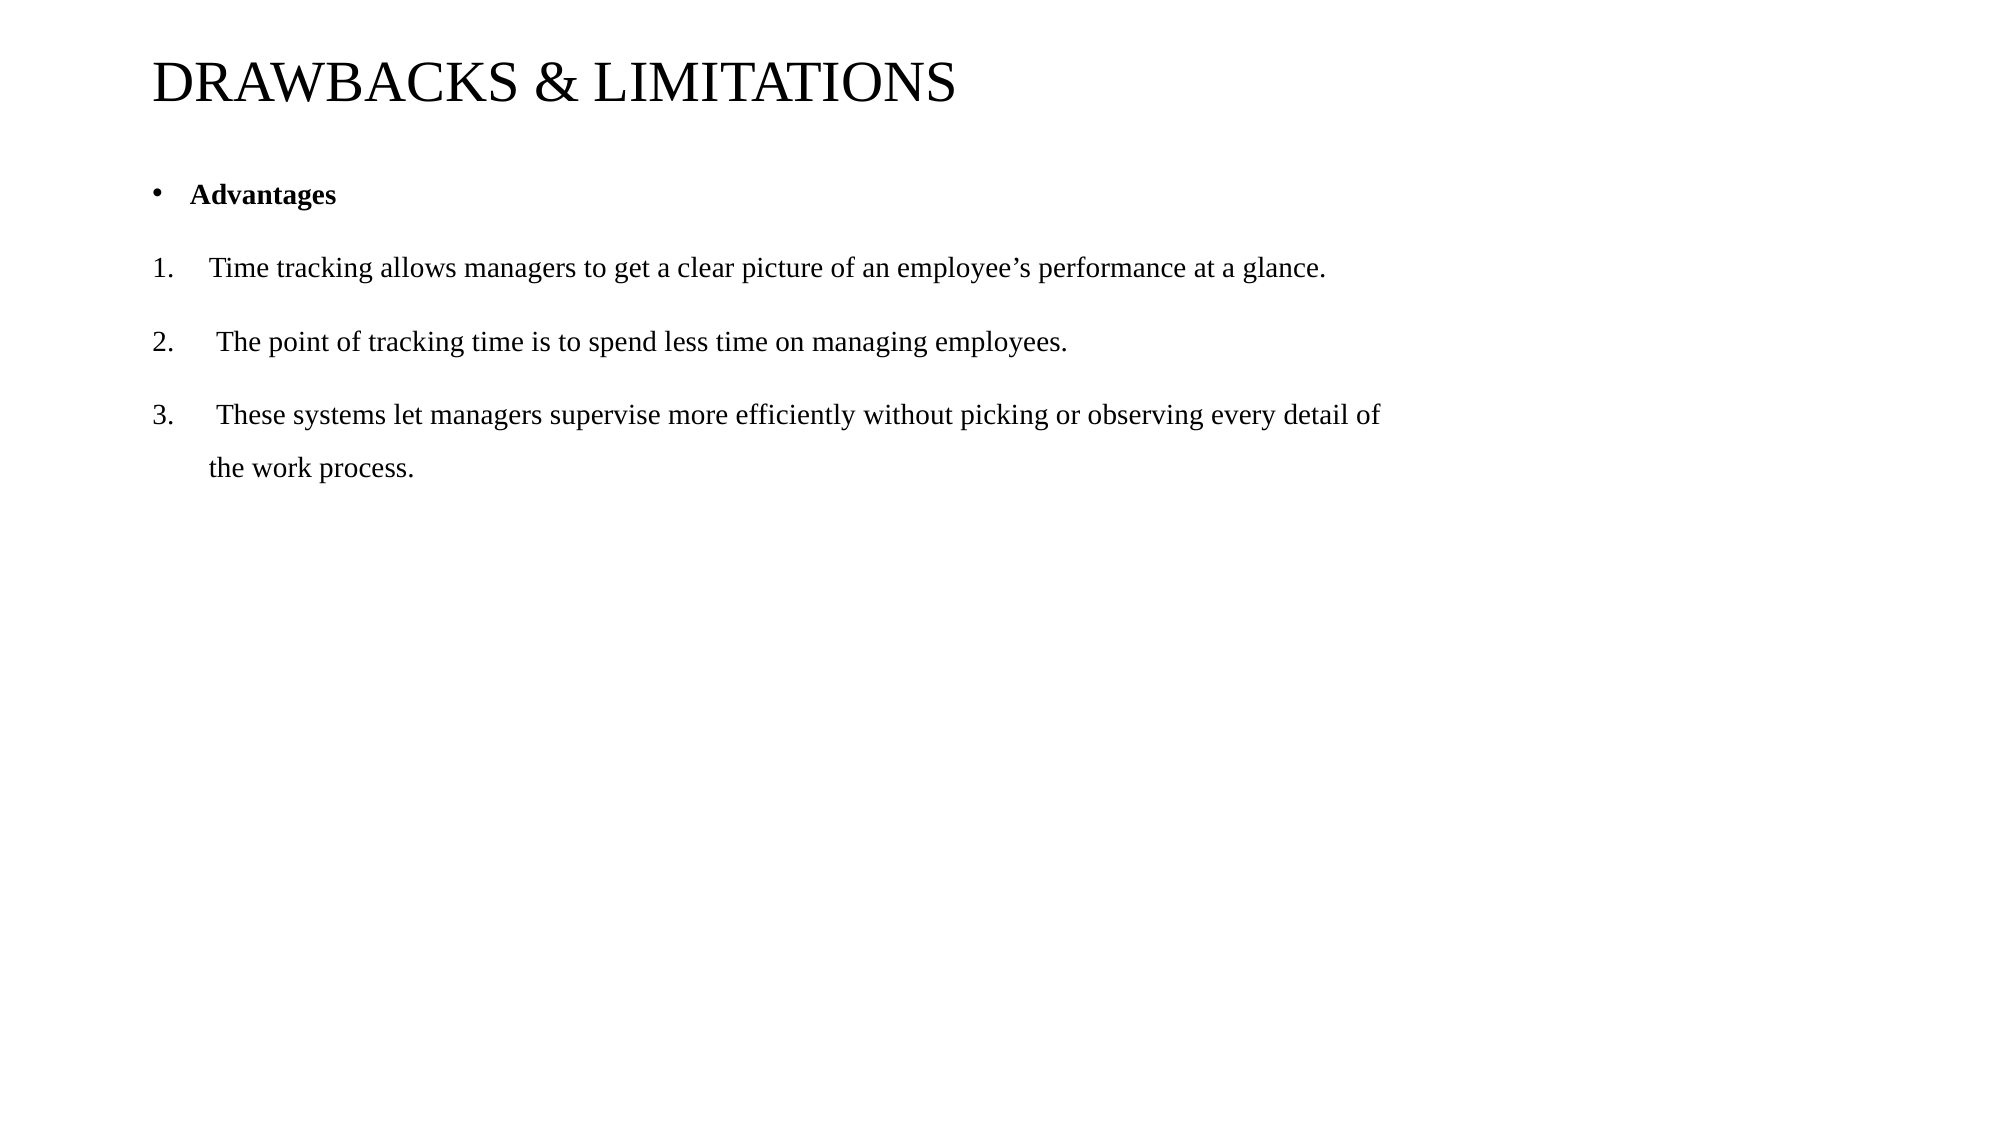

# DRAWBACKS & LIMITATIONS
Advantages
Time tracking allows managers to get a clear picture of an employee’s performance at a glance.
 The point of tracking time is to spend less time on managing employees.
 These systems let managers supervise more efficiently without picking or observing every detail of the work process.